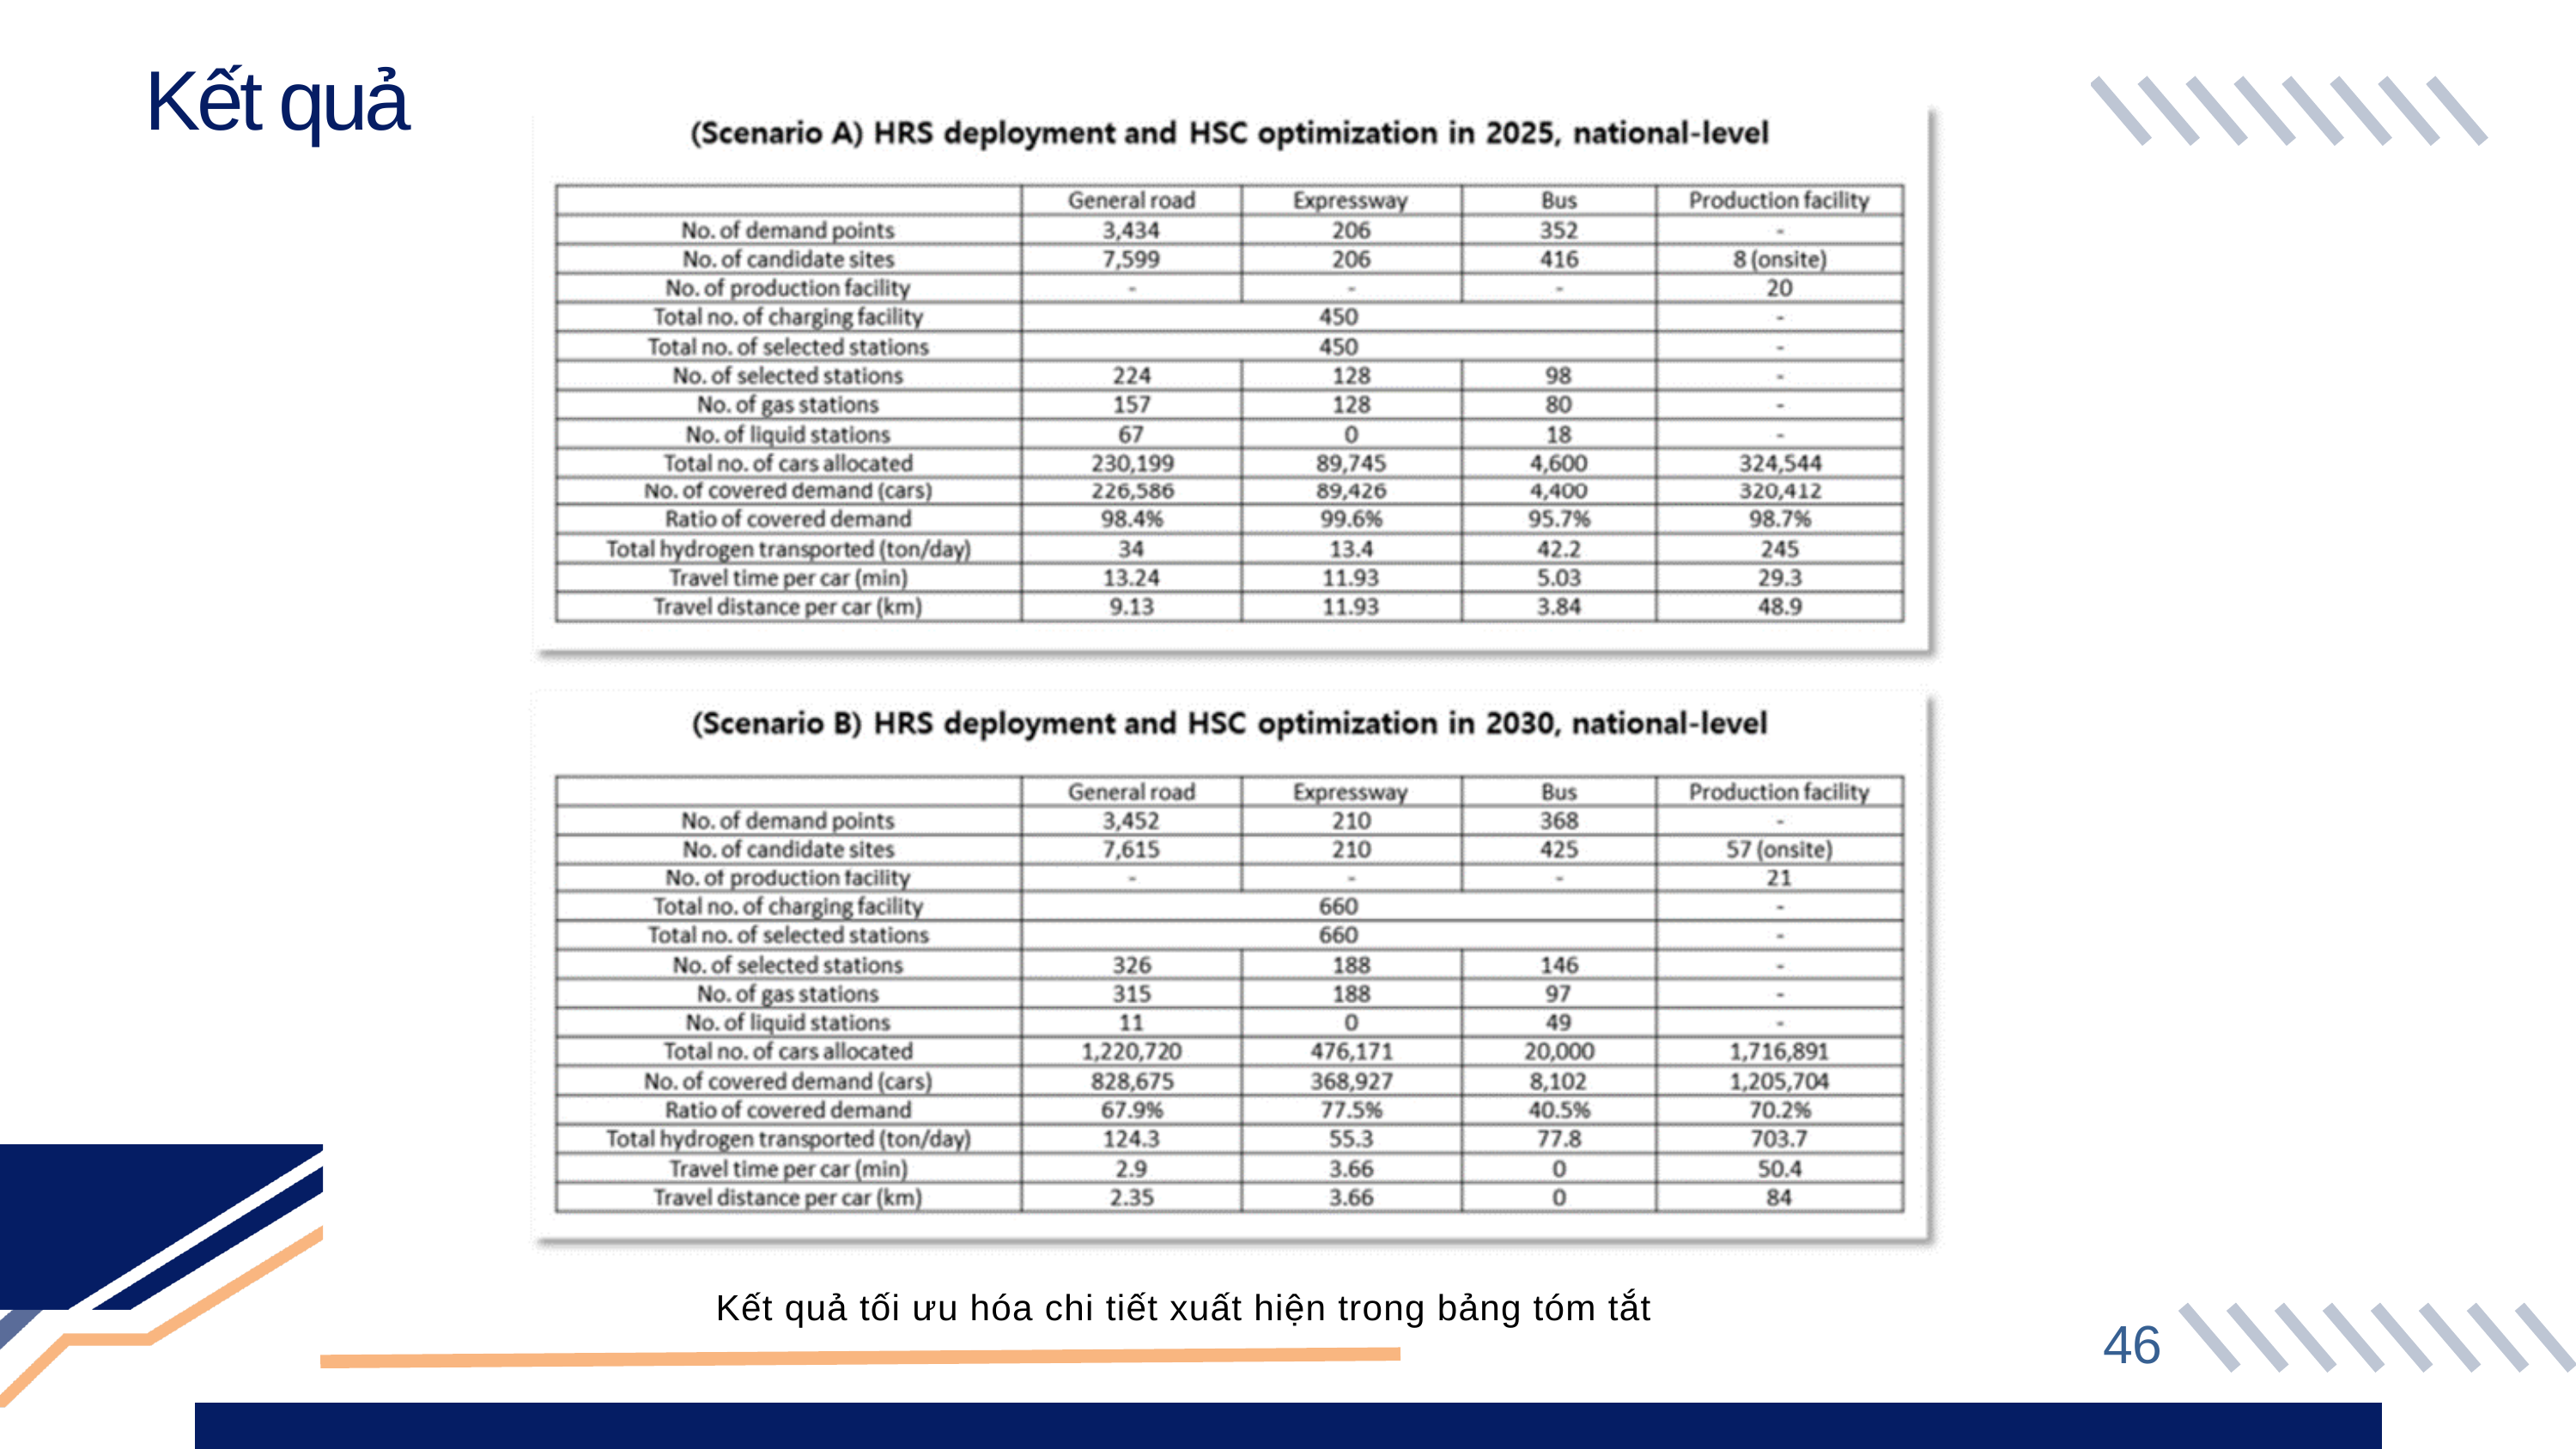

Kết quả

Kết quả tối ưu hóa chi tiết xuất hiện trong bảng tóm tắt
46